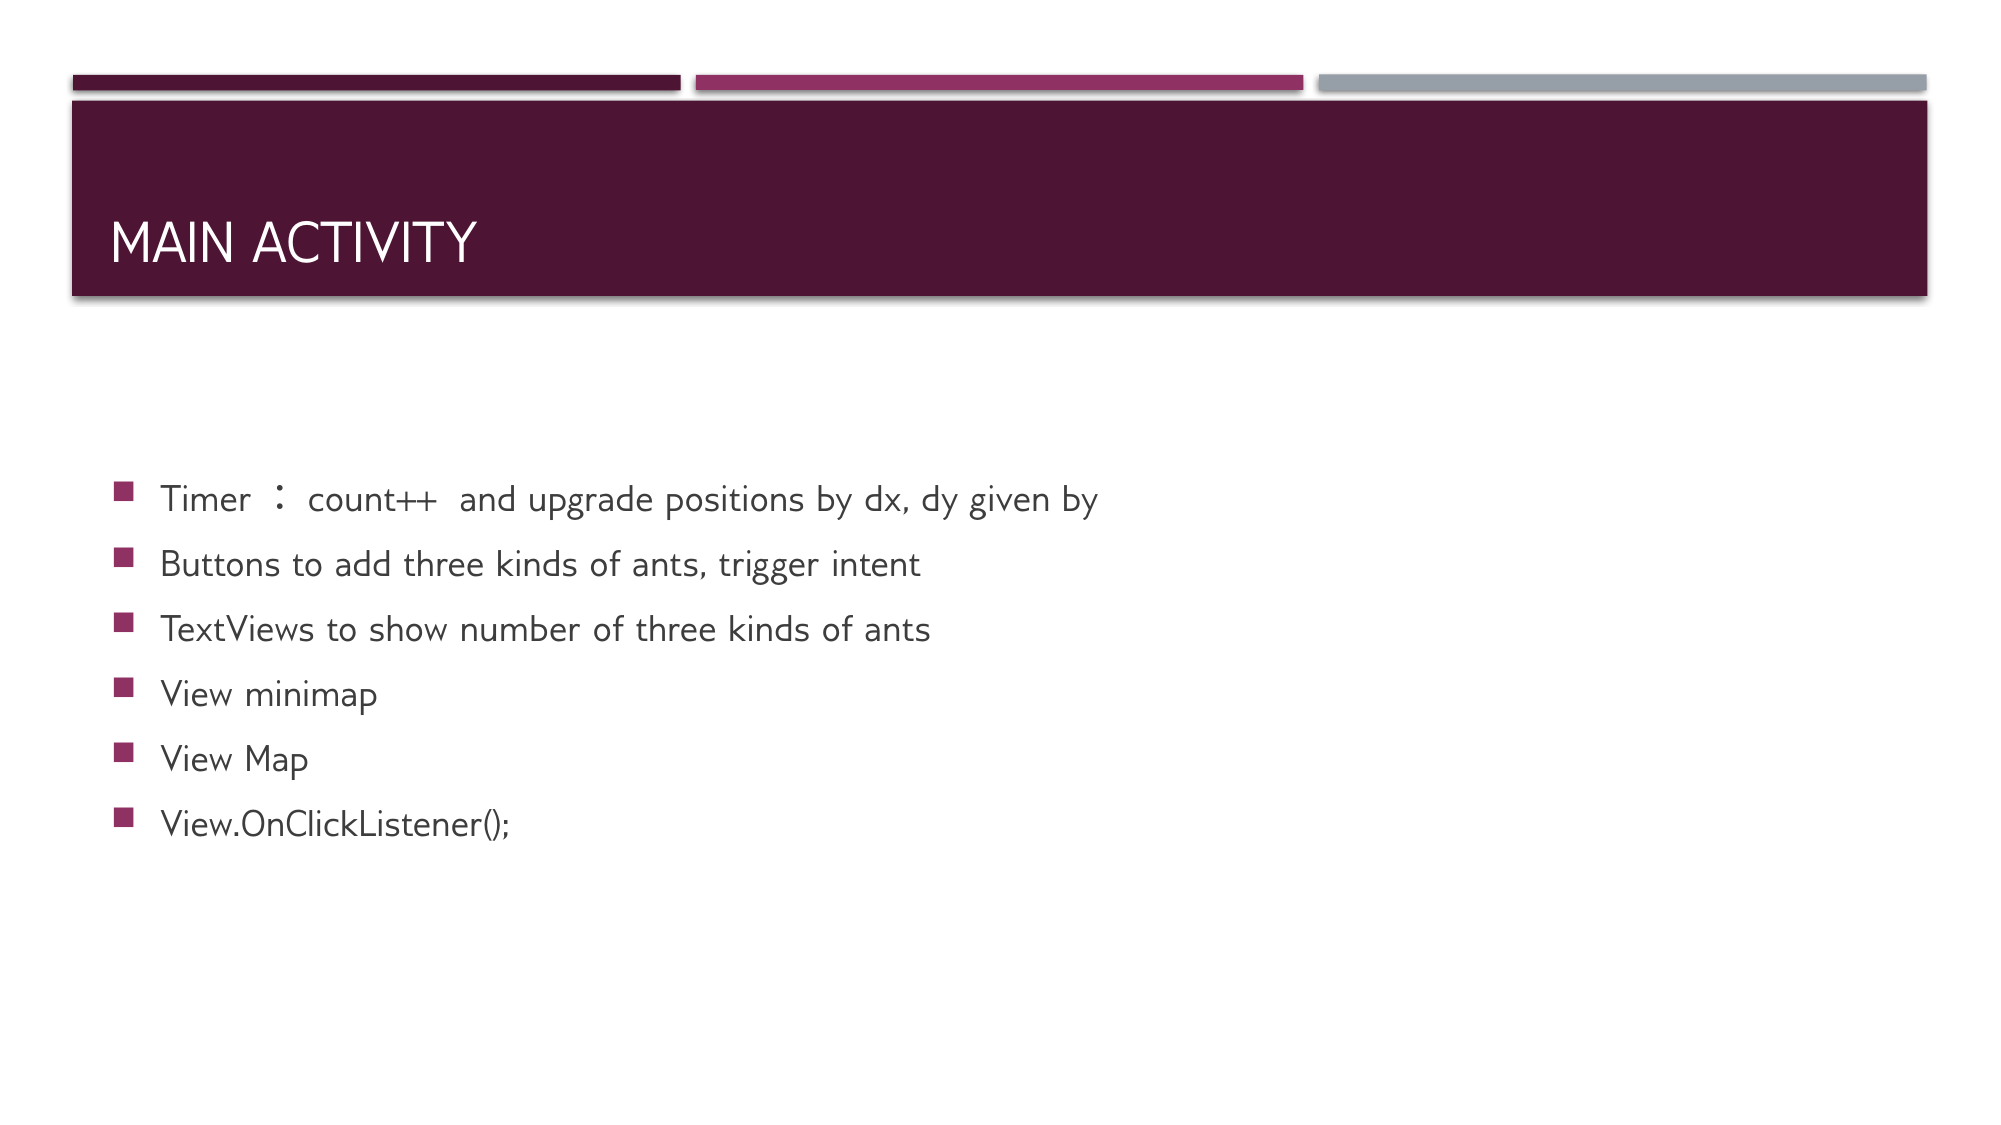

# Main Activity
Timer：count++  and upgrade positions by dx, dy given by
Buttons to add three kinds of ants, trigger intent
TextViews to show number of three kinds of ants
View minimap
View Map
View.OnClickListener();